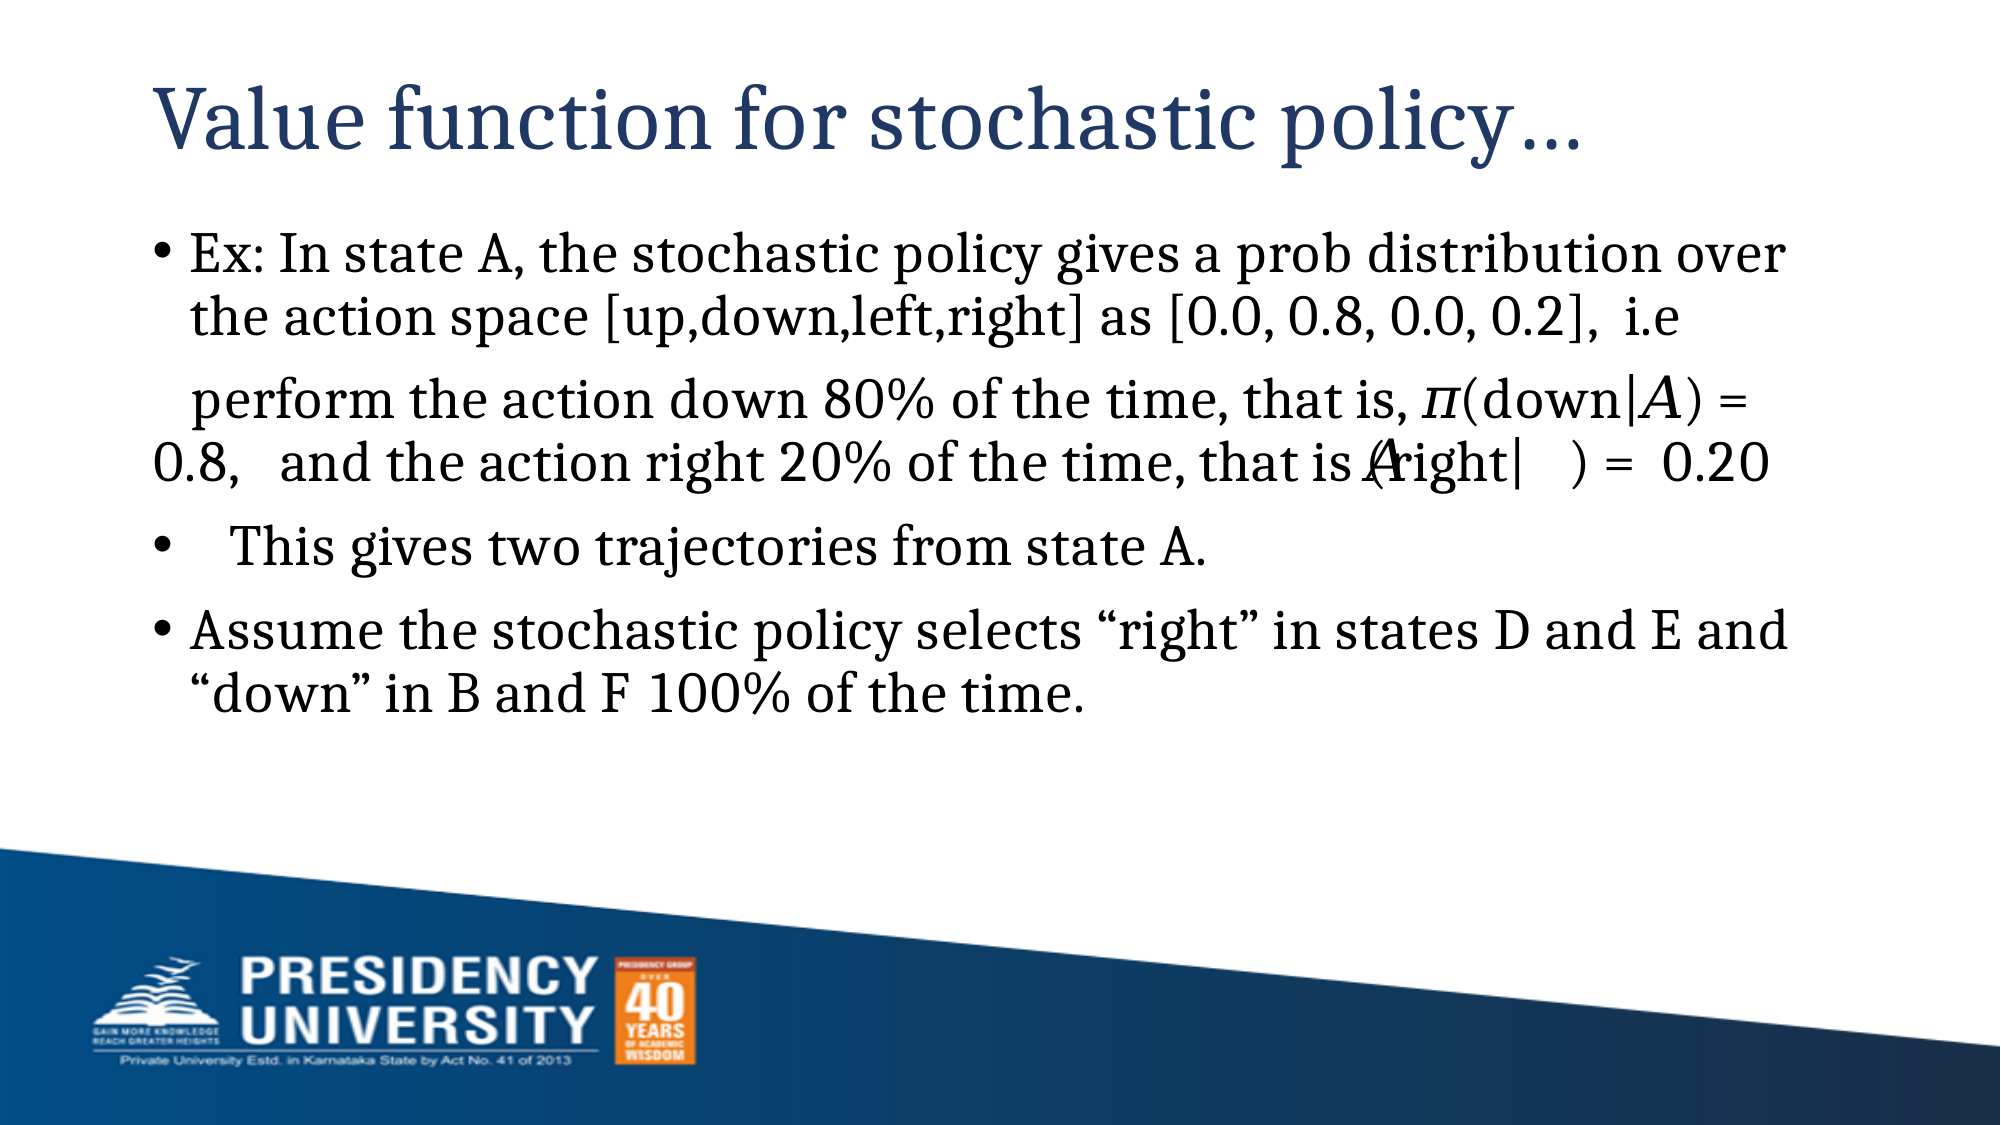

# Value function for stochastic policy…
Ex: In state A, the stochastic policy gives a prob distribution over the action space [up,down,left,right] as [0.0, 0.8, 0.0, 0.2],  i.e
   perform the action down 80% of the time, that is, 𝜋(down|𝐴) = 0.8,   and the action right 20% of the time, that is 𝜋(right|𝐴) =  0.20
   This gives two trajectories from state A.
Assume the stochastic policy selects “right” in states D and E and “down” in B and F 100% of the time.